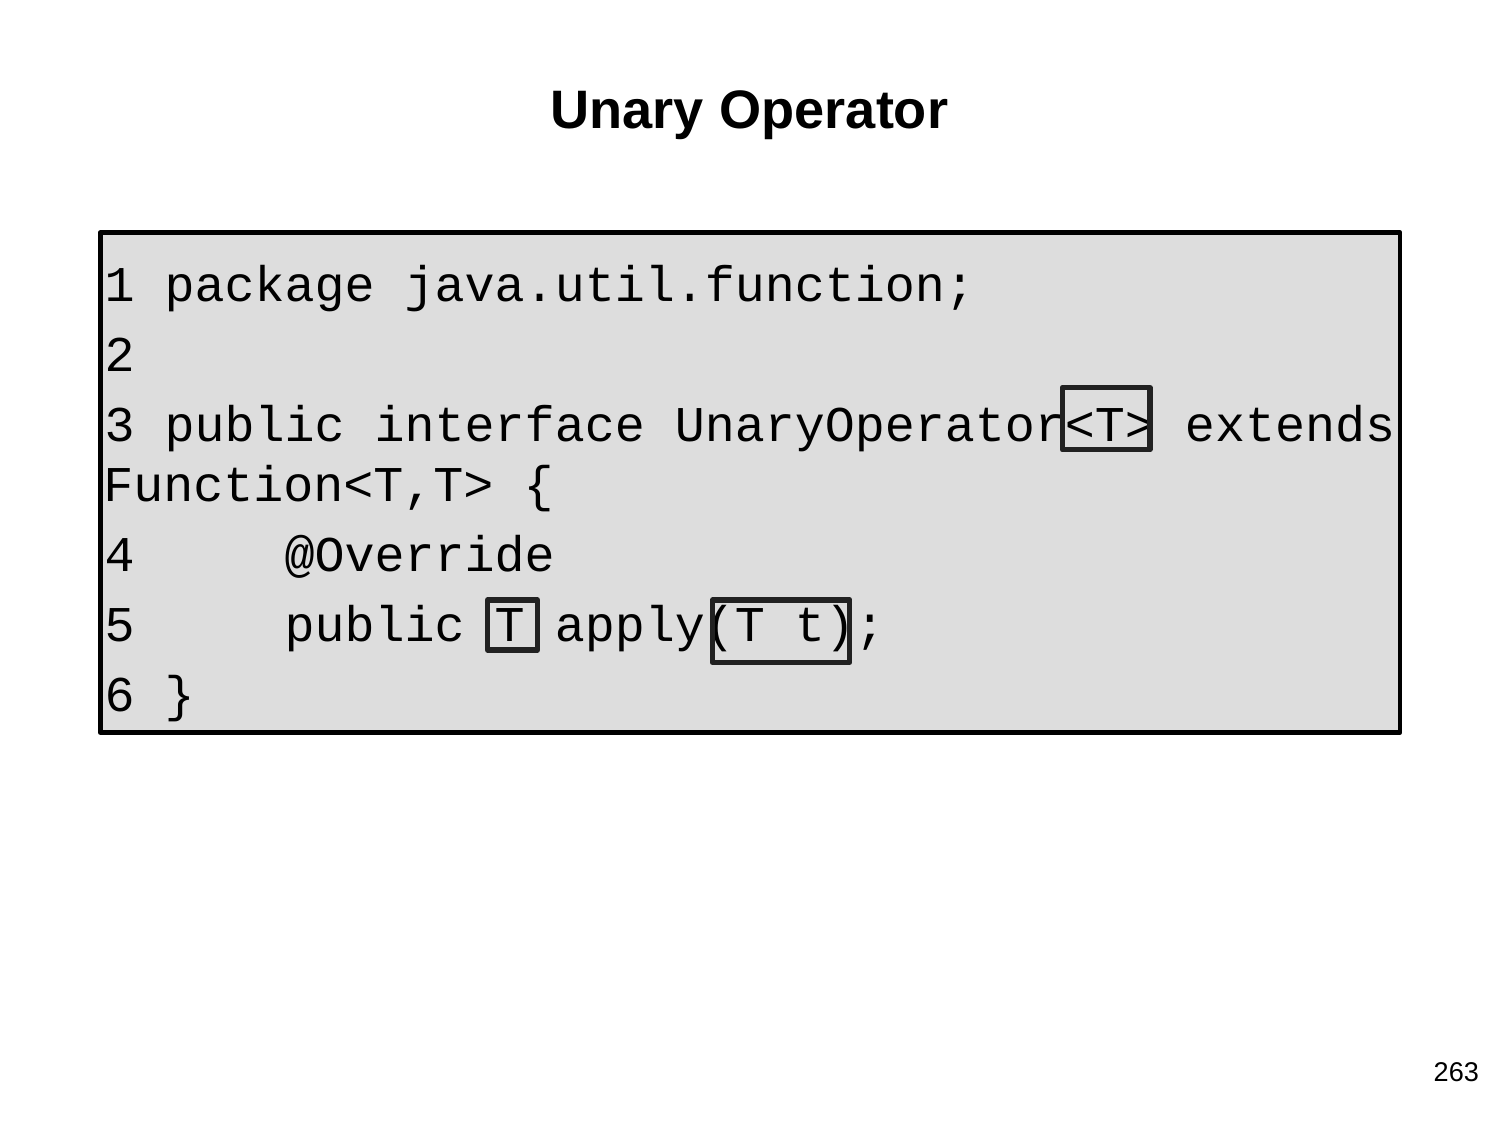

# Unary Operator

1 package java.util.function;
2
3 public interface UnaryOperator<T> extends Function<T,T> {
4     @Override
5     public T apply(T t);
6 }

263